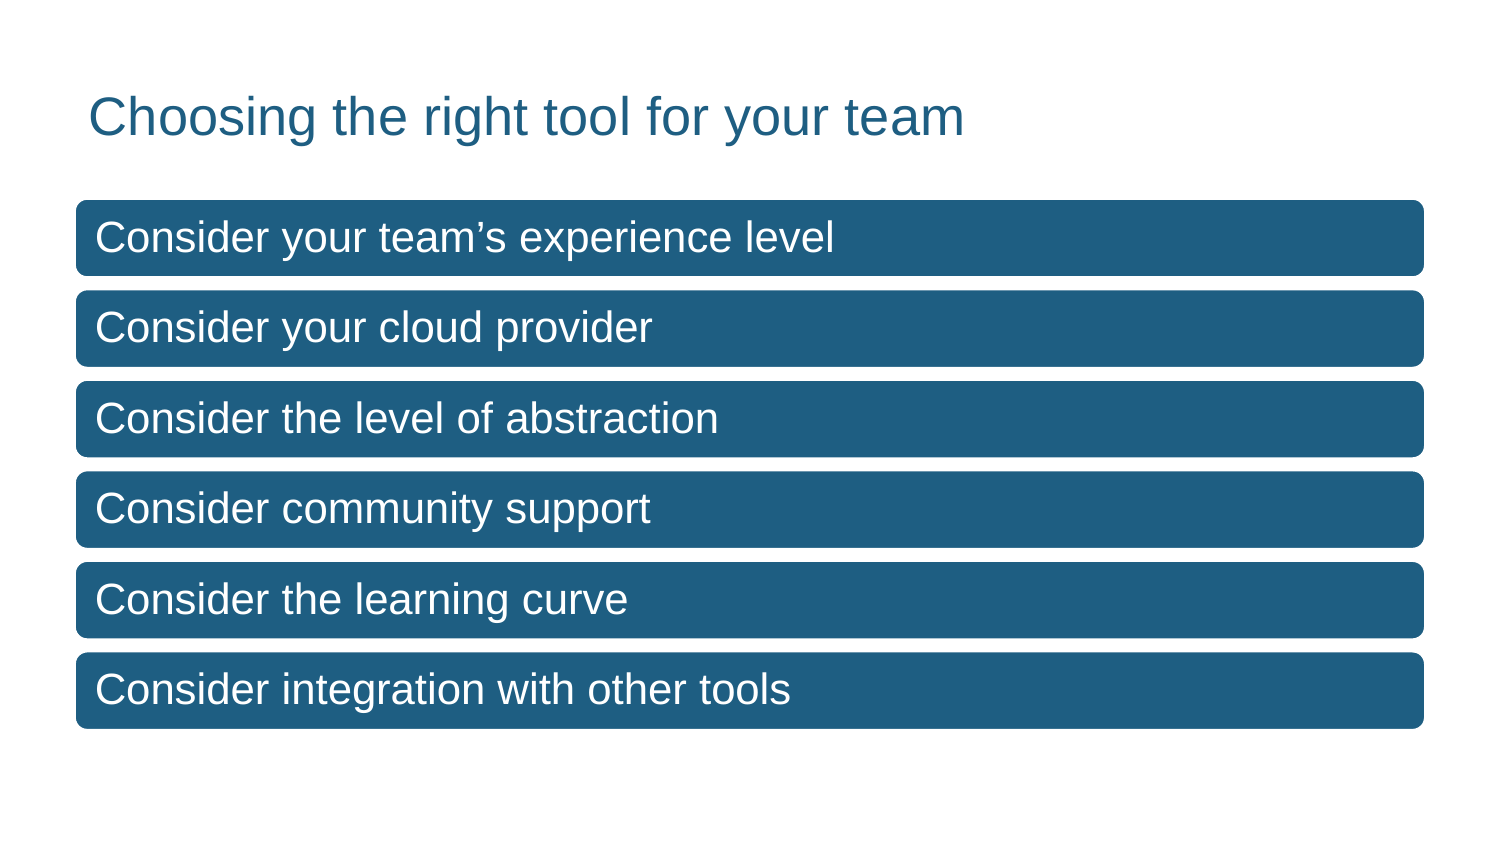

# Choosing the right tool for your team
Consider your team’s experience level
Consider your cloud provider
Consider the level of abstraction
Consider community support
Consider the learning curve
Consider integration with other tools